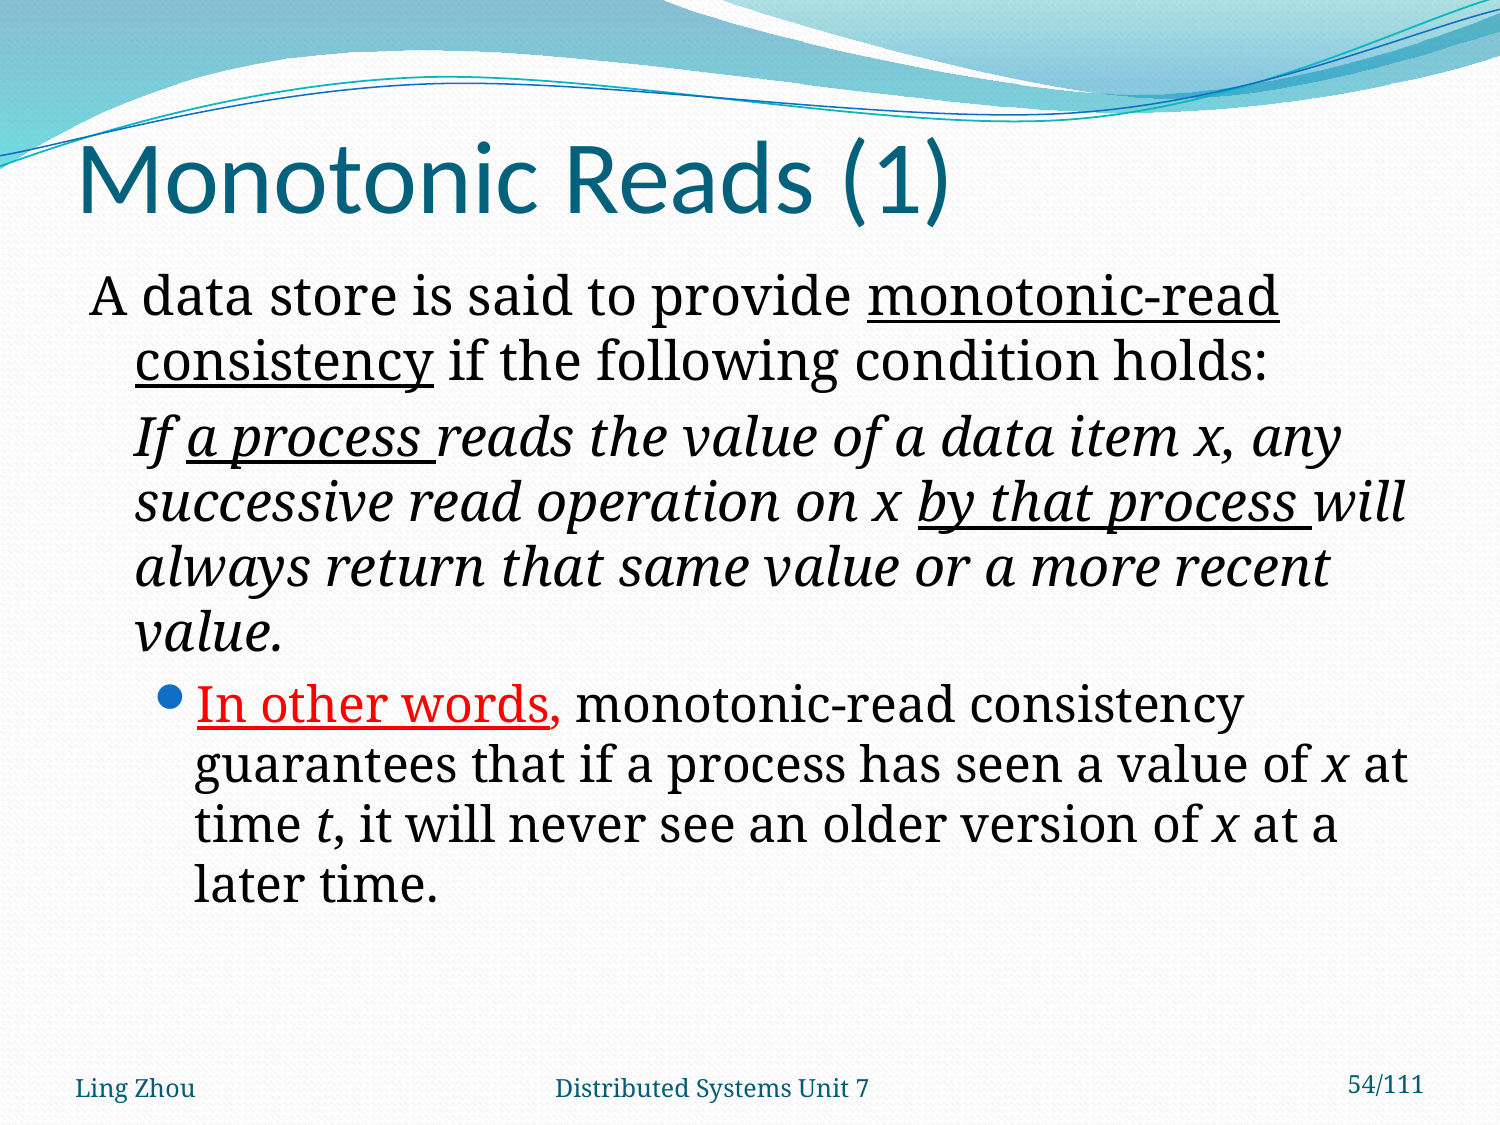

# Monotonic Reads (1)
A data store is said to provide monotonic-read consistency if the following condition holds:
	If a process reads the value of a data item x, any successive read operation on x by that process will always return that same value or a more recent value.
In other words, monotonic-read consistency guarantees that if a process has seen a value of x at time t, it will never see an older version of x at a later time.

Ling Zhou
Distributed Systems Unit 7
54/111